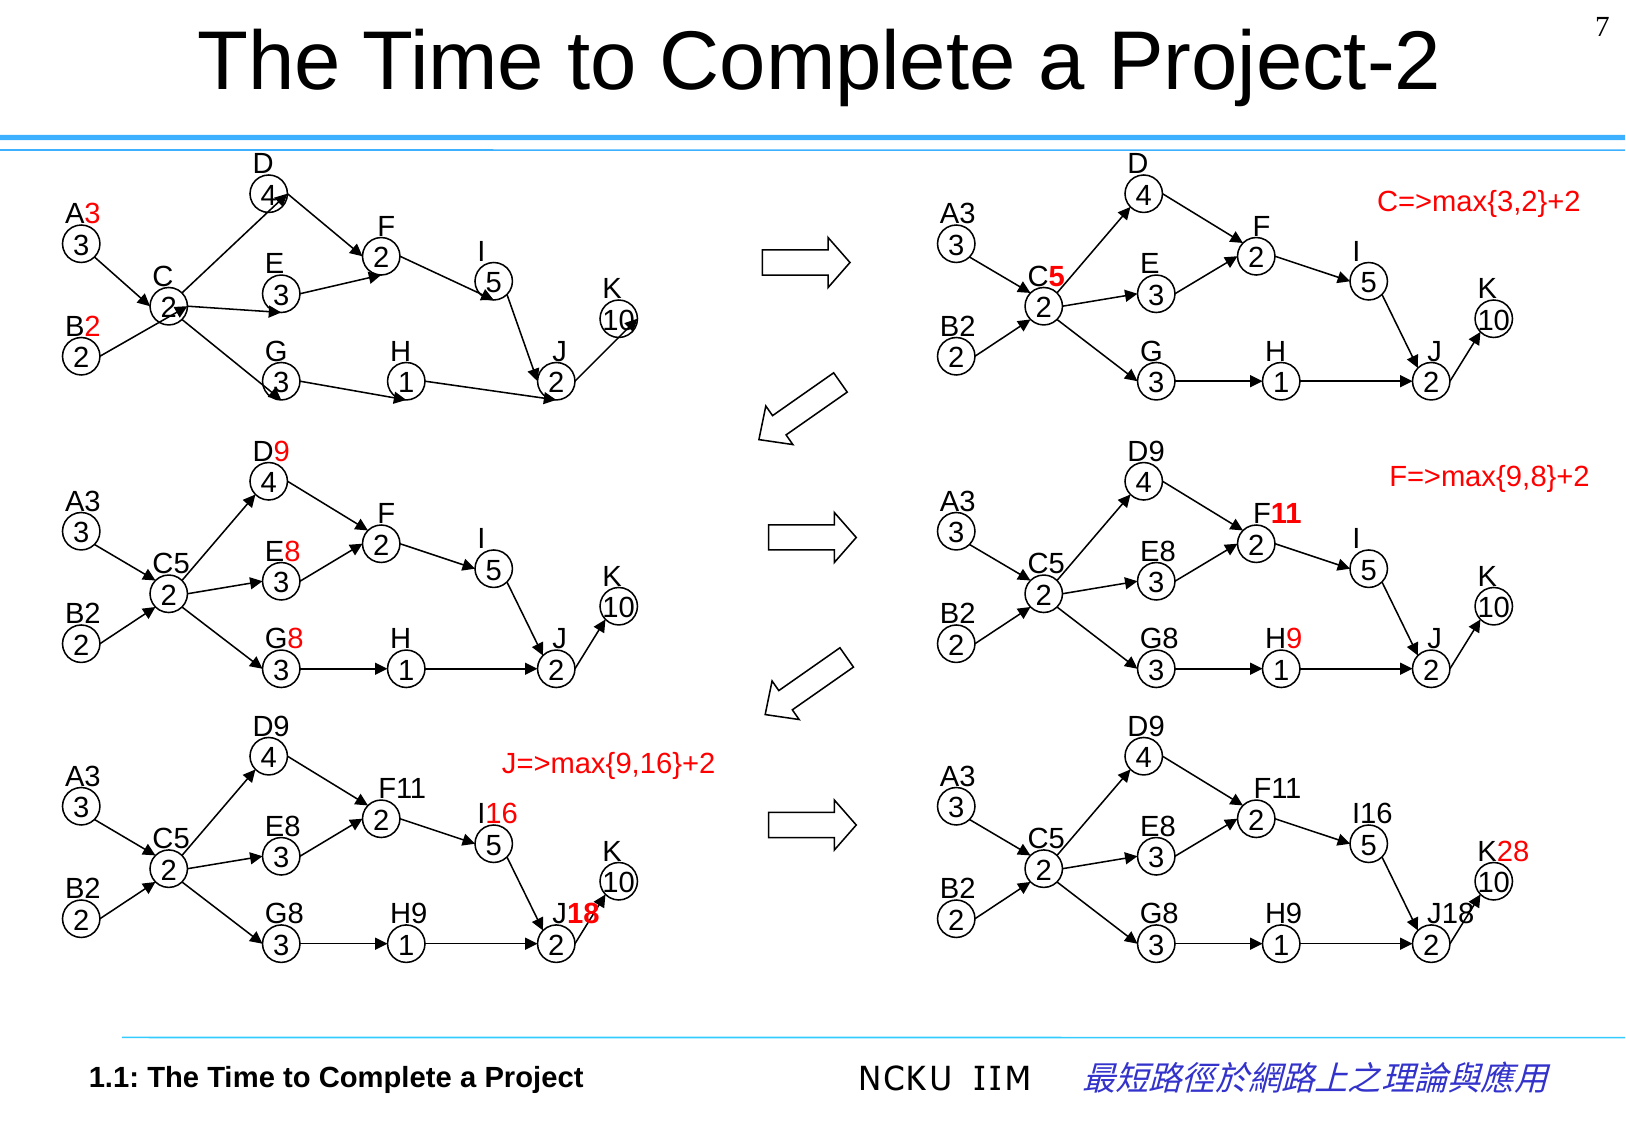

# The Time to Complete a Project-2
7
D
4
A3
F
3
I
E
2
C
5
K
3
2
B2
10
G
H
J
2
3
1
2
D
4
A3
F
3
I
E
2
C5
5
K
3
2
B2
10
G
H
J
2
3
1
2
C=>max{3,2}+2

D9
4
A3
F
3
I
E8
2
C5
5
K
3
2
B2
10
G8
H
J
2
3
1
2
D9
4
A3
F11
3
I
E8
2
C5
5
K
3
2
B2
10
G8
H9
J
2
3
1
2
F=>max{9,8}+2

D9
4
A3
F11
3
I16
E8
2
C5
5
K
3
2
B2
10
G8
H9
J18
2
3
1
2
J=>max{9,16}+2
D9
4
A3
F11
3
I16
E8
2
C5
5
K28
3
2
B2
10
G8
H9
J18
2
3
1
2

1.1: The Time to Complete a Project